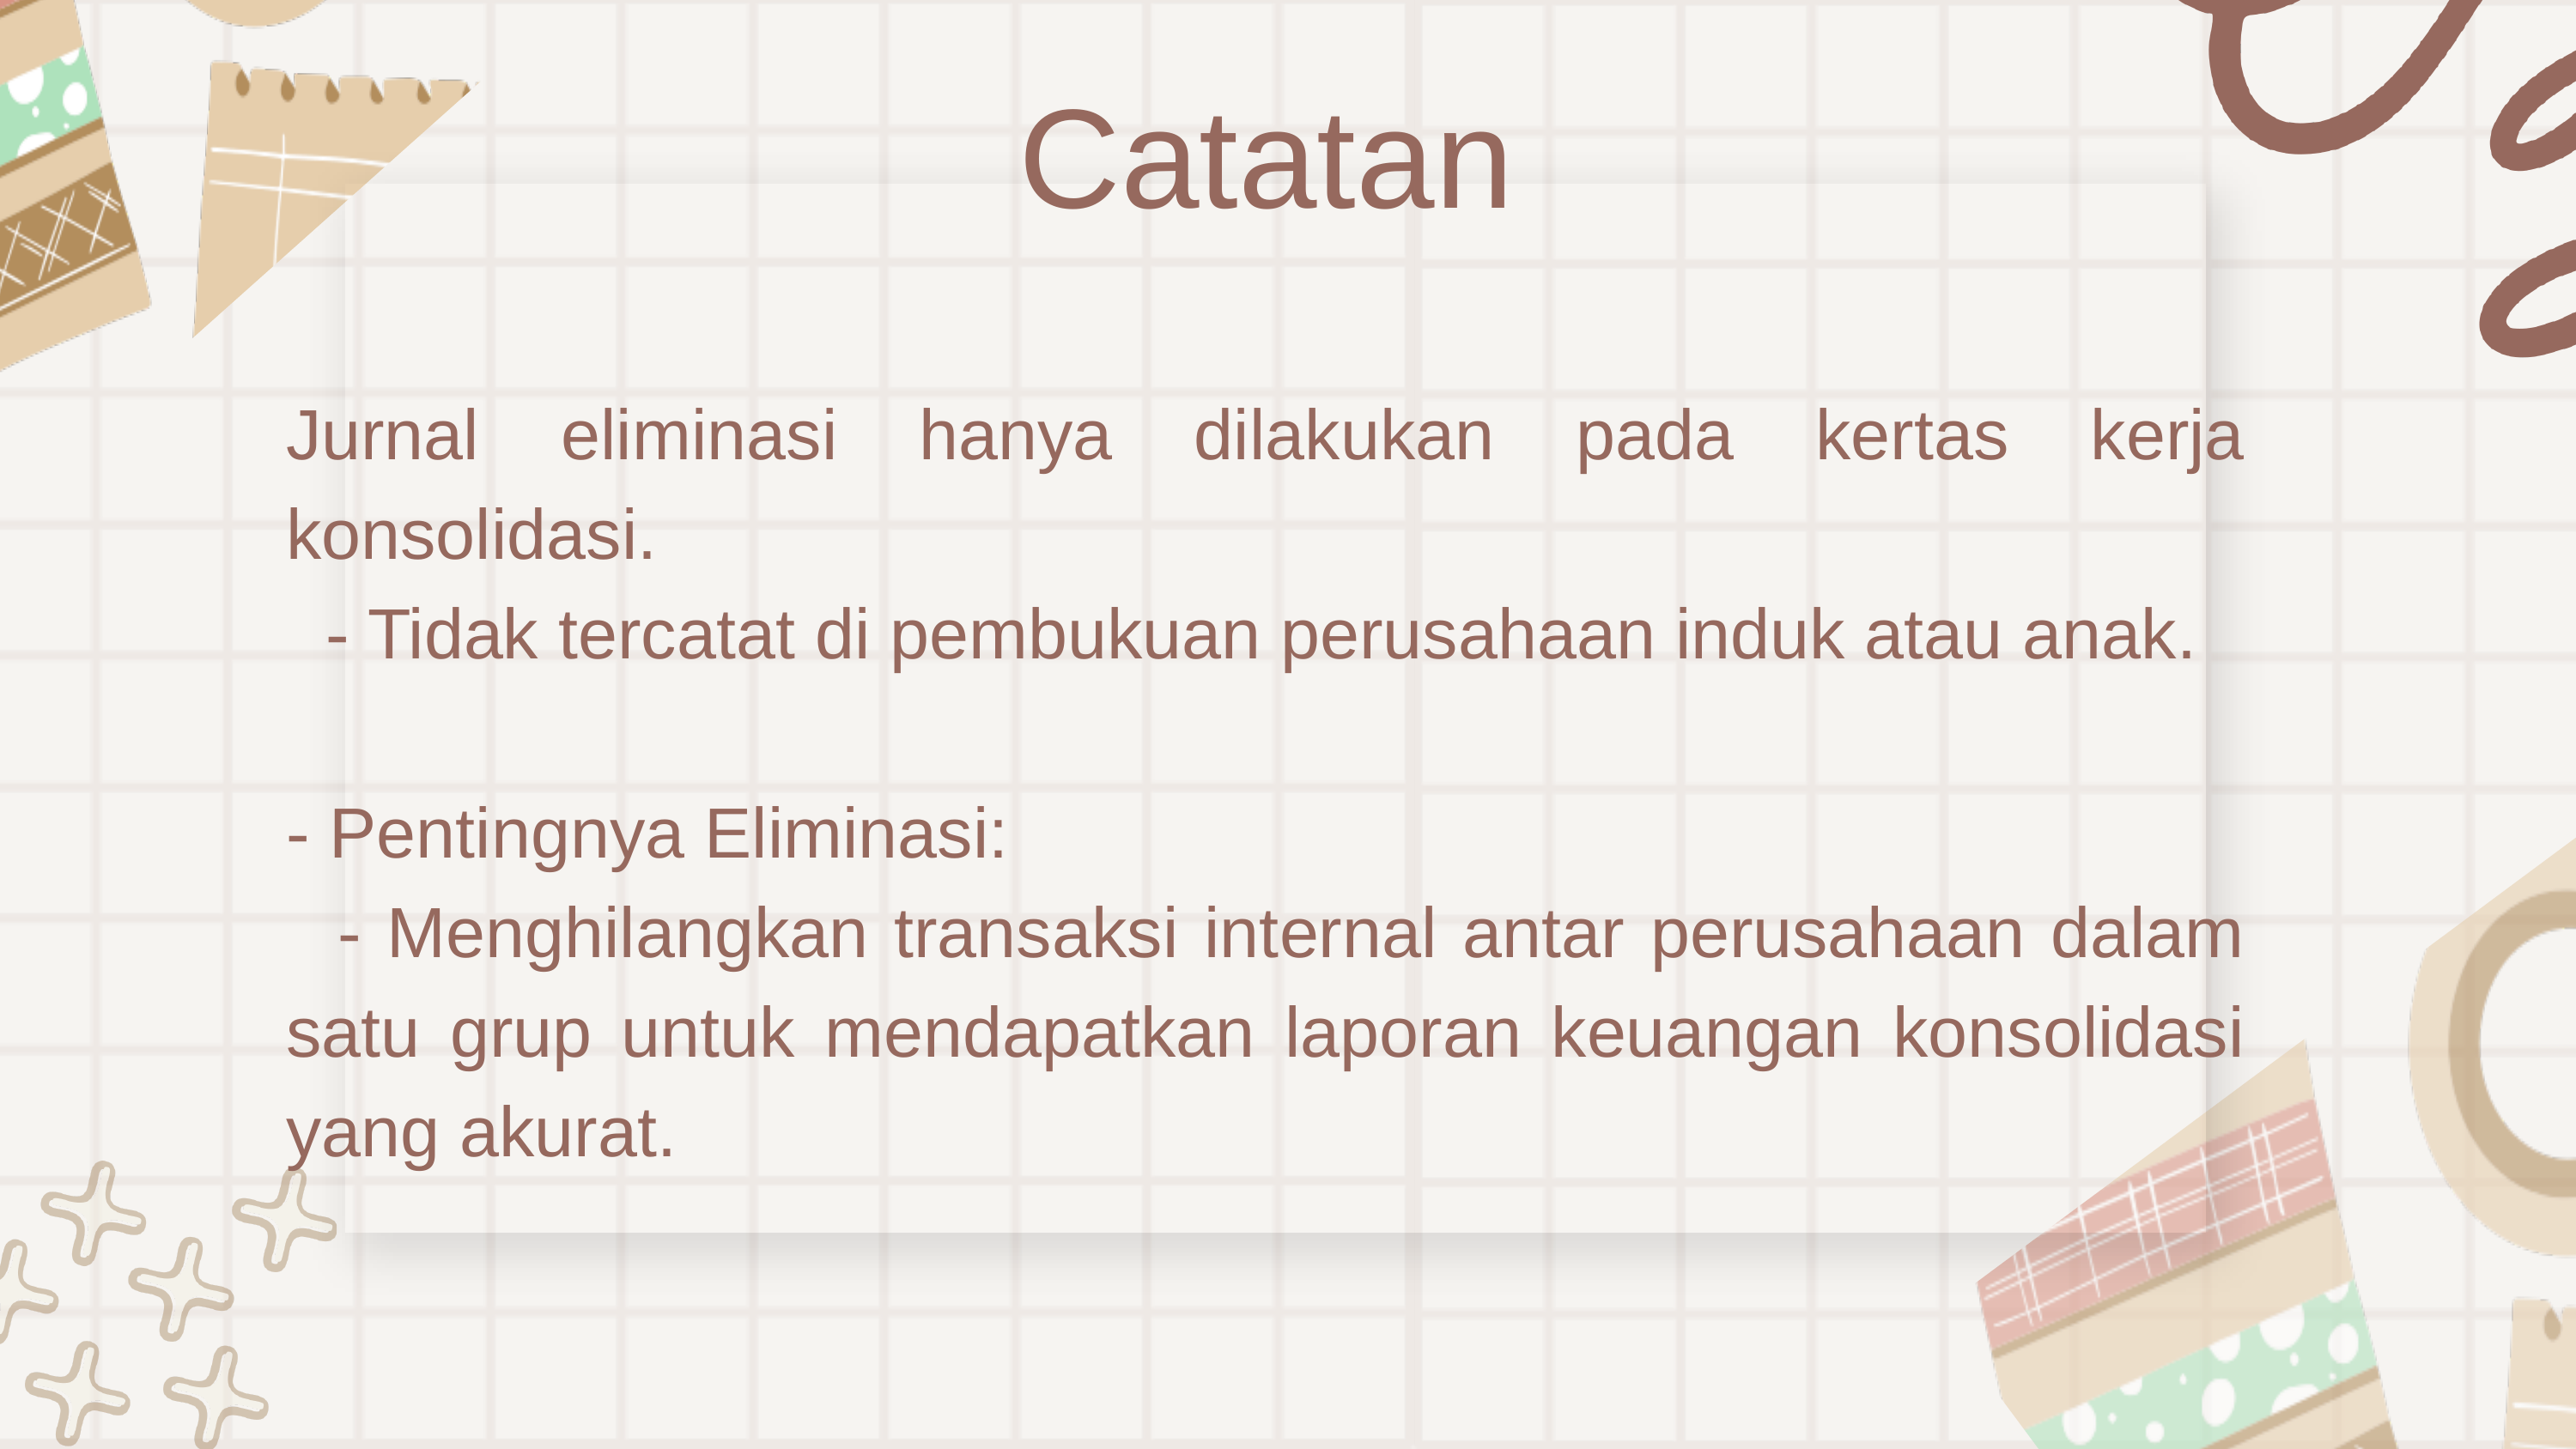

Catatan

Jurnal eliminasi hanya dilakukan pada kertas kerja konsolidasi.
  - Tidak tercatat di pembukuan perusahaan induk atau anak.

- Pentingnya Eliminasi:
  - Menghilangkan transaksi internal antar perusahaan dalam satu grup untuk mendapatkan laporan keuangan konsolidasi yang akurat.